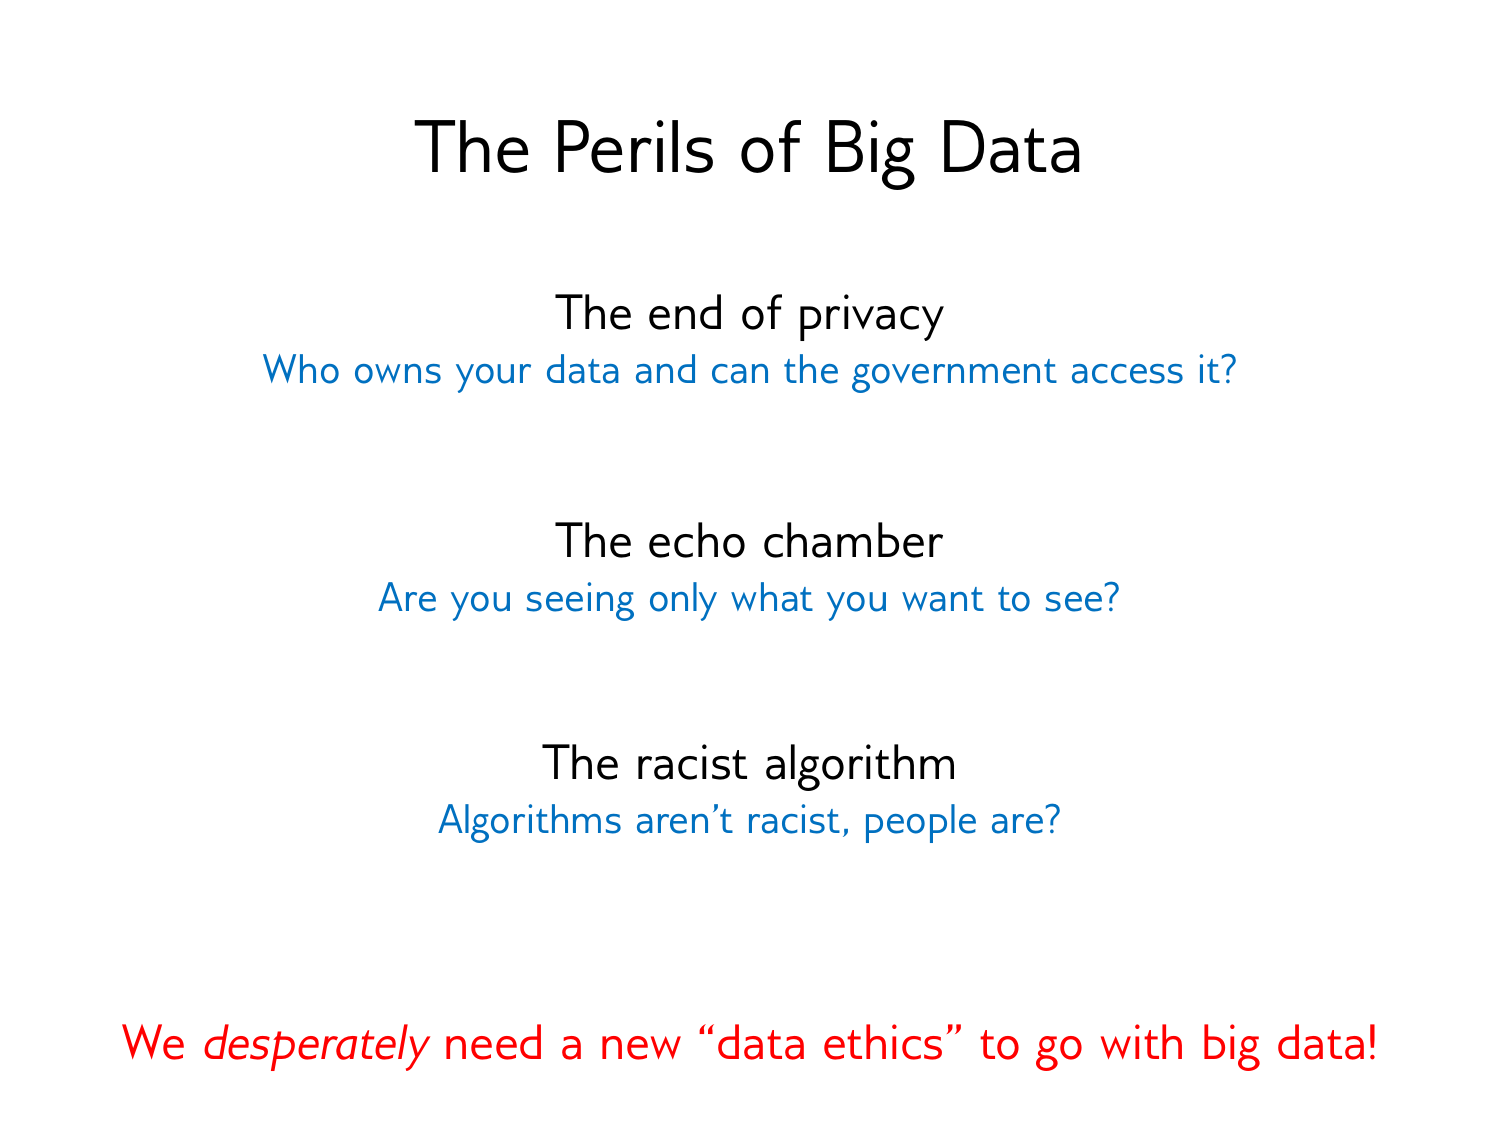

The Perils of Big Data
The end of privacy
Who owns your data and can the government access it?
The echo chamber
Are you seeing only what you want to see?
The racist algorithm
Algorithms aren’t racist, people are?
We desperately need a new “data ethics” to go with big data!